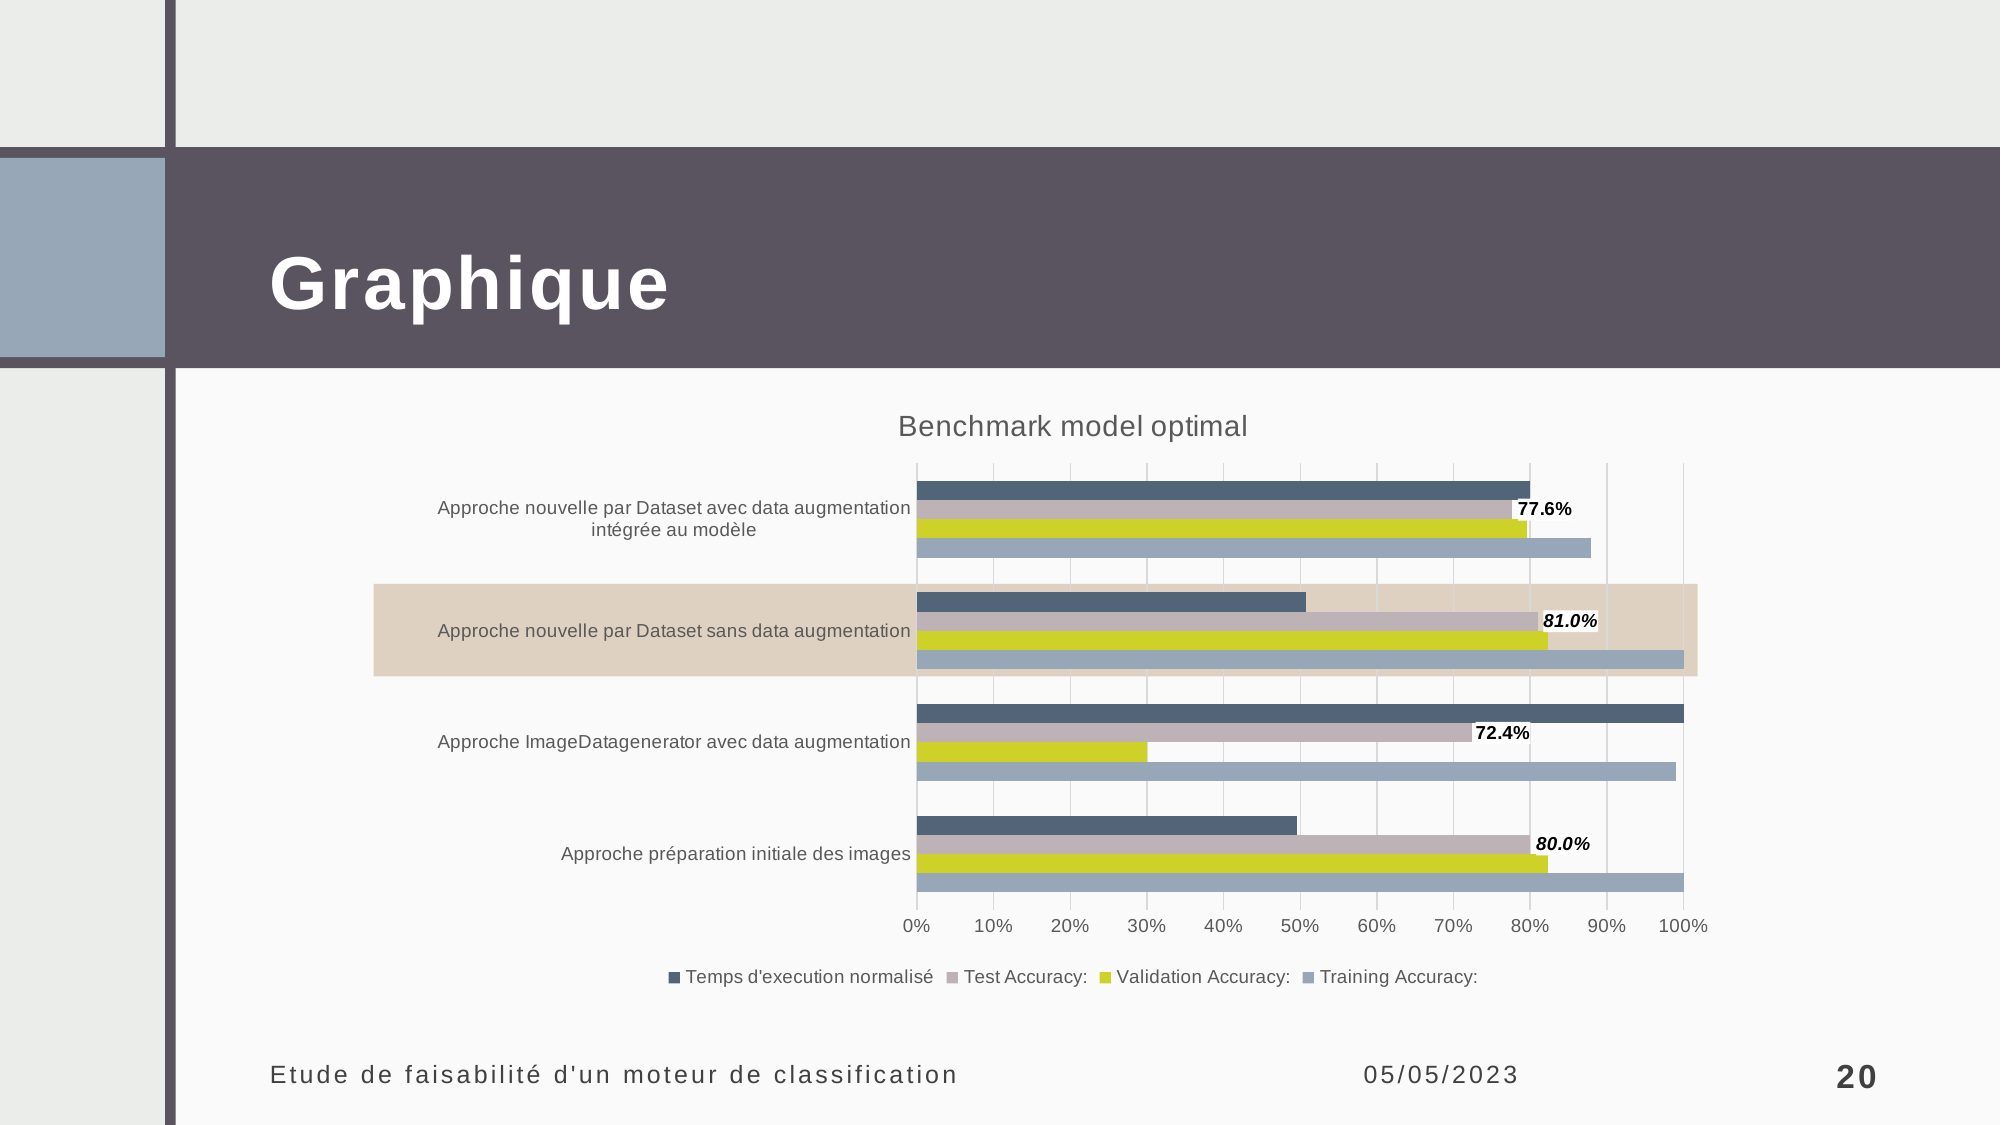

# Graphique

### Chart: Benchmark model optimal

| Category | Training Accuracy: | Validation Accuracy: | Test Accuracy: | Temps d'execution normalisé |
|---|---|---|---|---|
| Approche préparation initiale des images | 1.0 | 0.8238 | 0.8 | 0.4952380952380952 |
| Approche ImageDatagenerator avec data augmentation | 0.9905 | 0.3 | 0.7238 | 1.0 |
| Approche nouvelle par Dataset sans data augmentation | 1.0 | 0.8238 | 0.8095 | 0.5079365079365079 |
| Approche nouvelle par Dataset avec data augmentation intégrée au modèle | 0.8794 | 0.7952 | 0.7762 | 0.7999999999999999 |
Etude de faisabilité d'un moteur de classification
05/05/2023
20